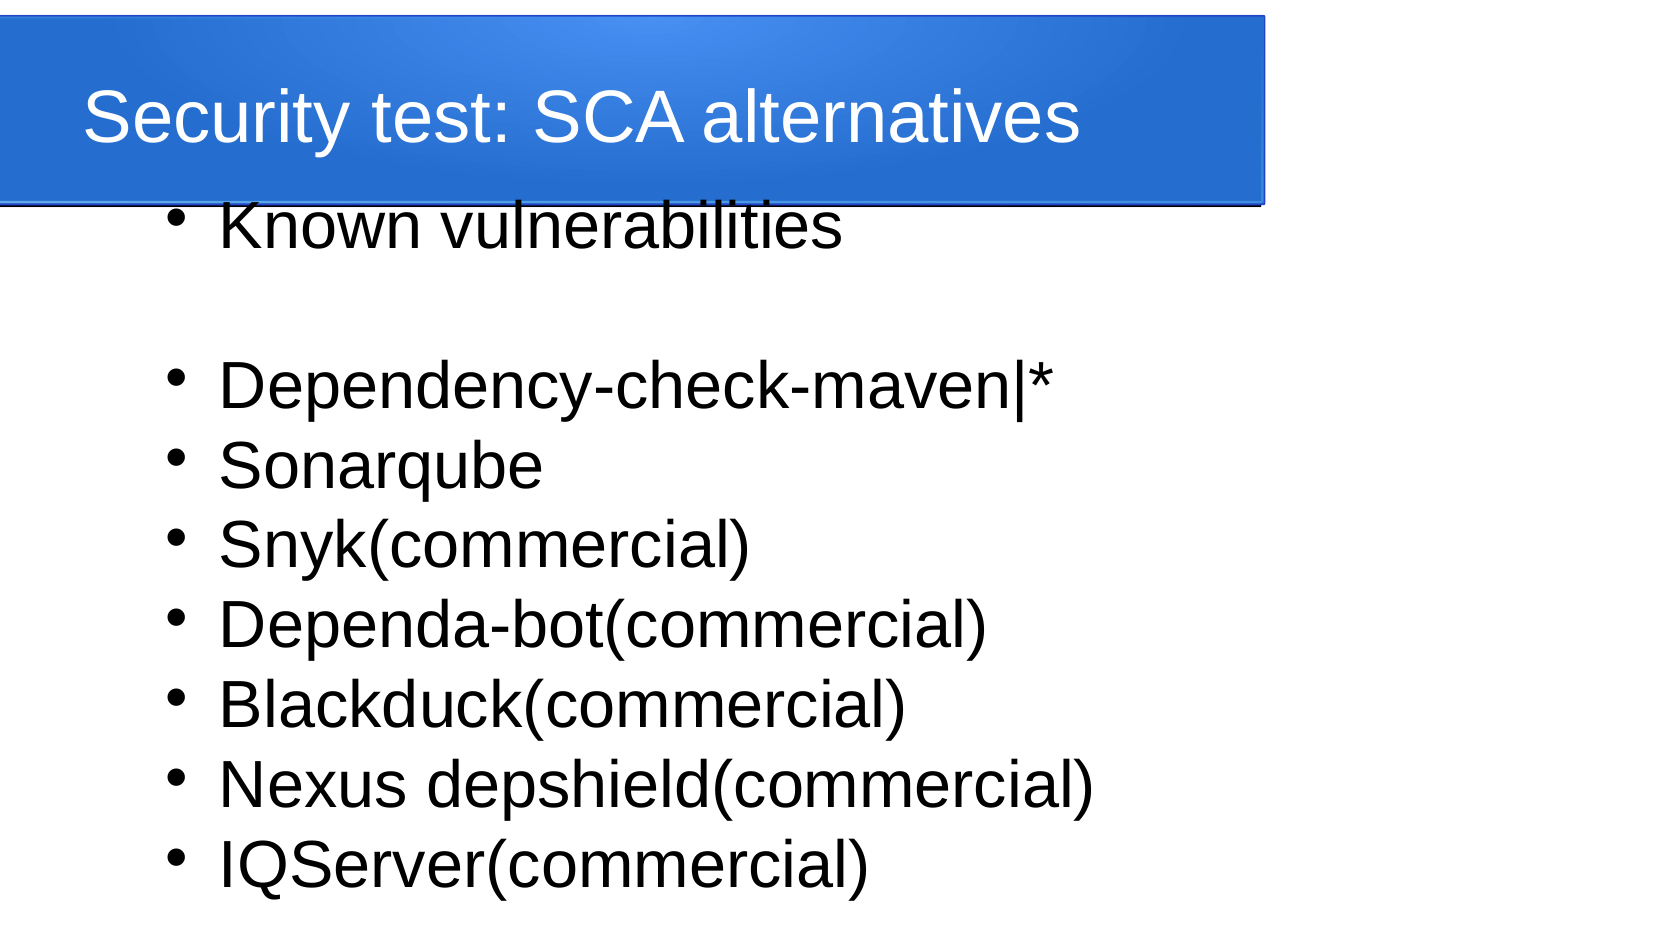

Security test: SCA alternatives
 Known vulnerabilities

 Dependency-check-maven|*
 Sonarqube
 Snyk(commercial)
 Dependa-bot(commercial)
 Blackduck(commercial)
 Nexus depshield(commercial)
 IQServer(commercial)